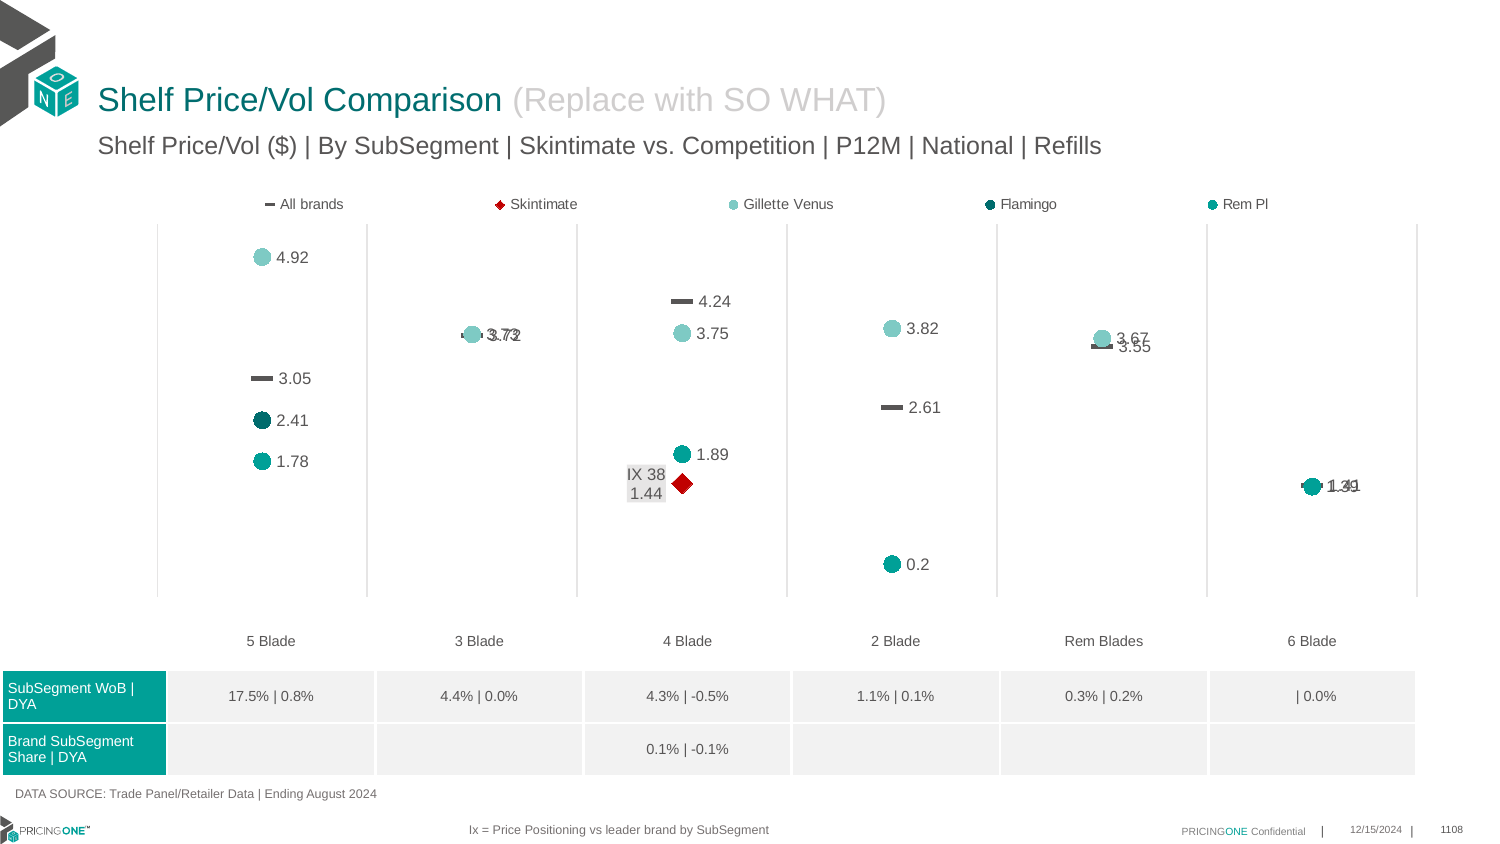

# Shelf Price/Vol Comparison (Replace with SO WHAT)
Shelf Price/Vol ($) | By SubSegment | Skintimate vs. Competition | P12M | National | Refills

### Chart

| Category | All brands | Skintimate | Gillette Venus | Flamingo | Rem Pl |
|---|---|---|---|---|---|
| None | 3.05 | None | 4.92 | 2.41 | 1.78 |
| None | 3.72 | None | 3.73 | None | None |
| IX 38 | 4.24 | 1.44 | 3.75 | None | 1.89 |
| None | 2.61 | None | 3.82 | None | 0.2 |
| None | 3.55 | None | 3.67 | None | None |
| None | 1.41 | None | None | None | 1.39 |
|  | 5 Blade | 3 Blade | 4 Blade | 2 Blade | Rem Blades | 6 Blade |
| --- | --- | --- | --- | --- | --- | --- |
| SubSegment WoB | DYA | 17.5% | 0.8% | 4.4% | 0.0% | 4.3% | -0.5% | 1.1% | 0.1% | 0.3% | 0.2% | | 0.0% |
| Brand SubSegment Share | DYA |  |  | 0.1% | -0.1% |  |  |  |
DATA SOURCE: Trade Panel/Retailer Data | Ending August 2024
Ix = Price Positioning vs leader brand by SubSegment
12/15/2024
1108